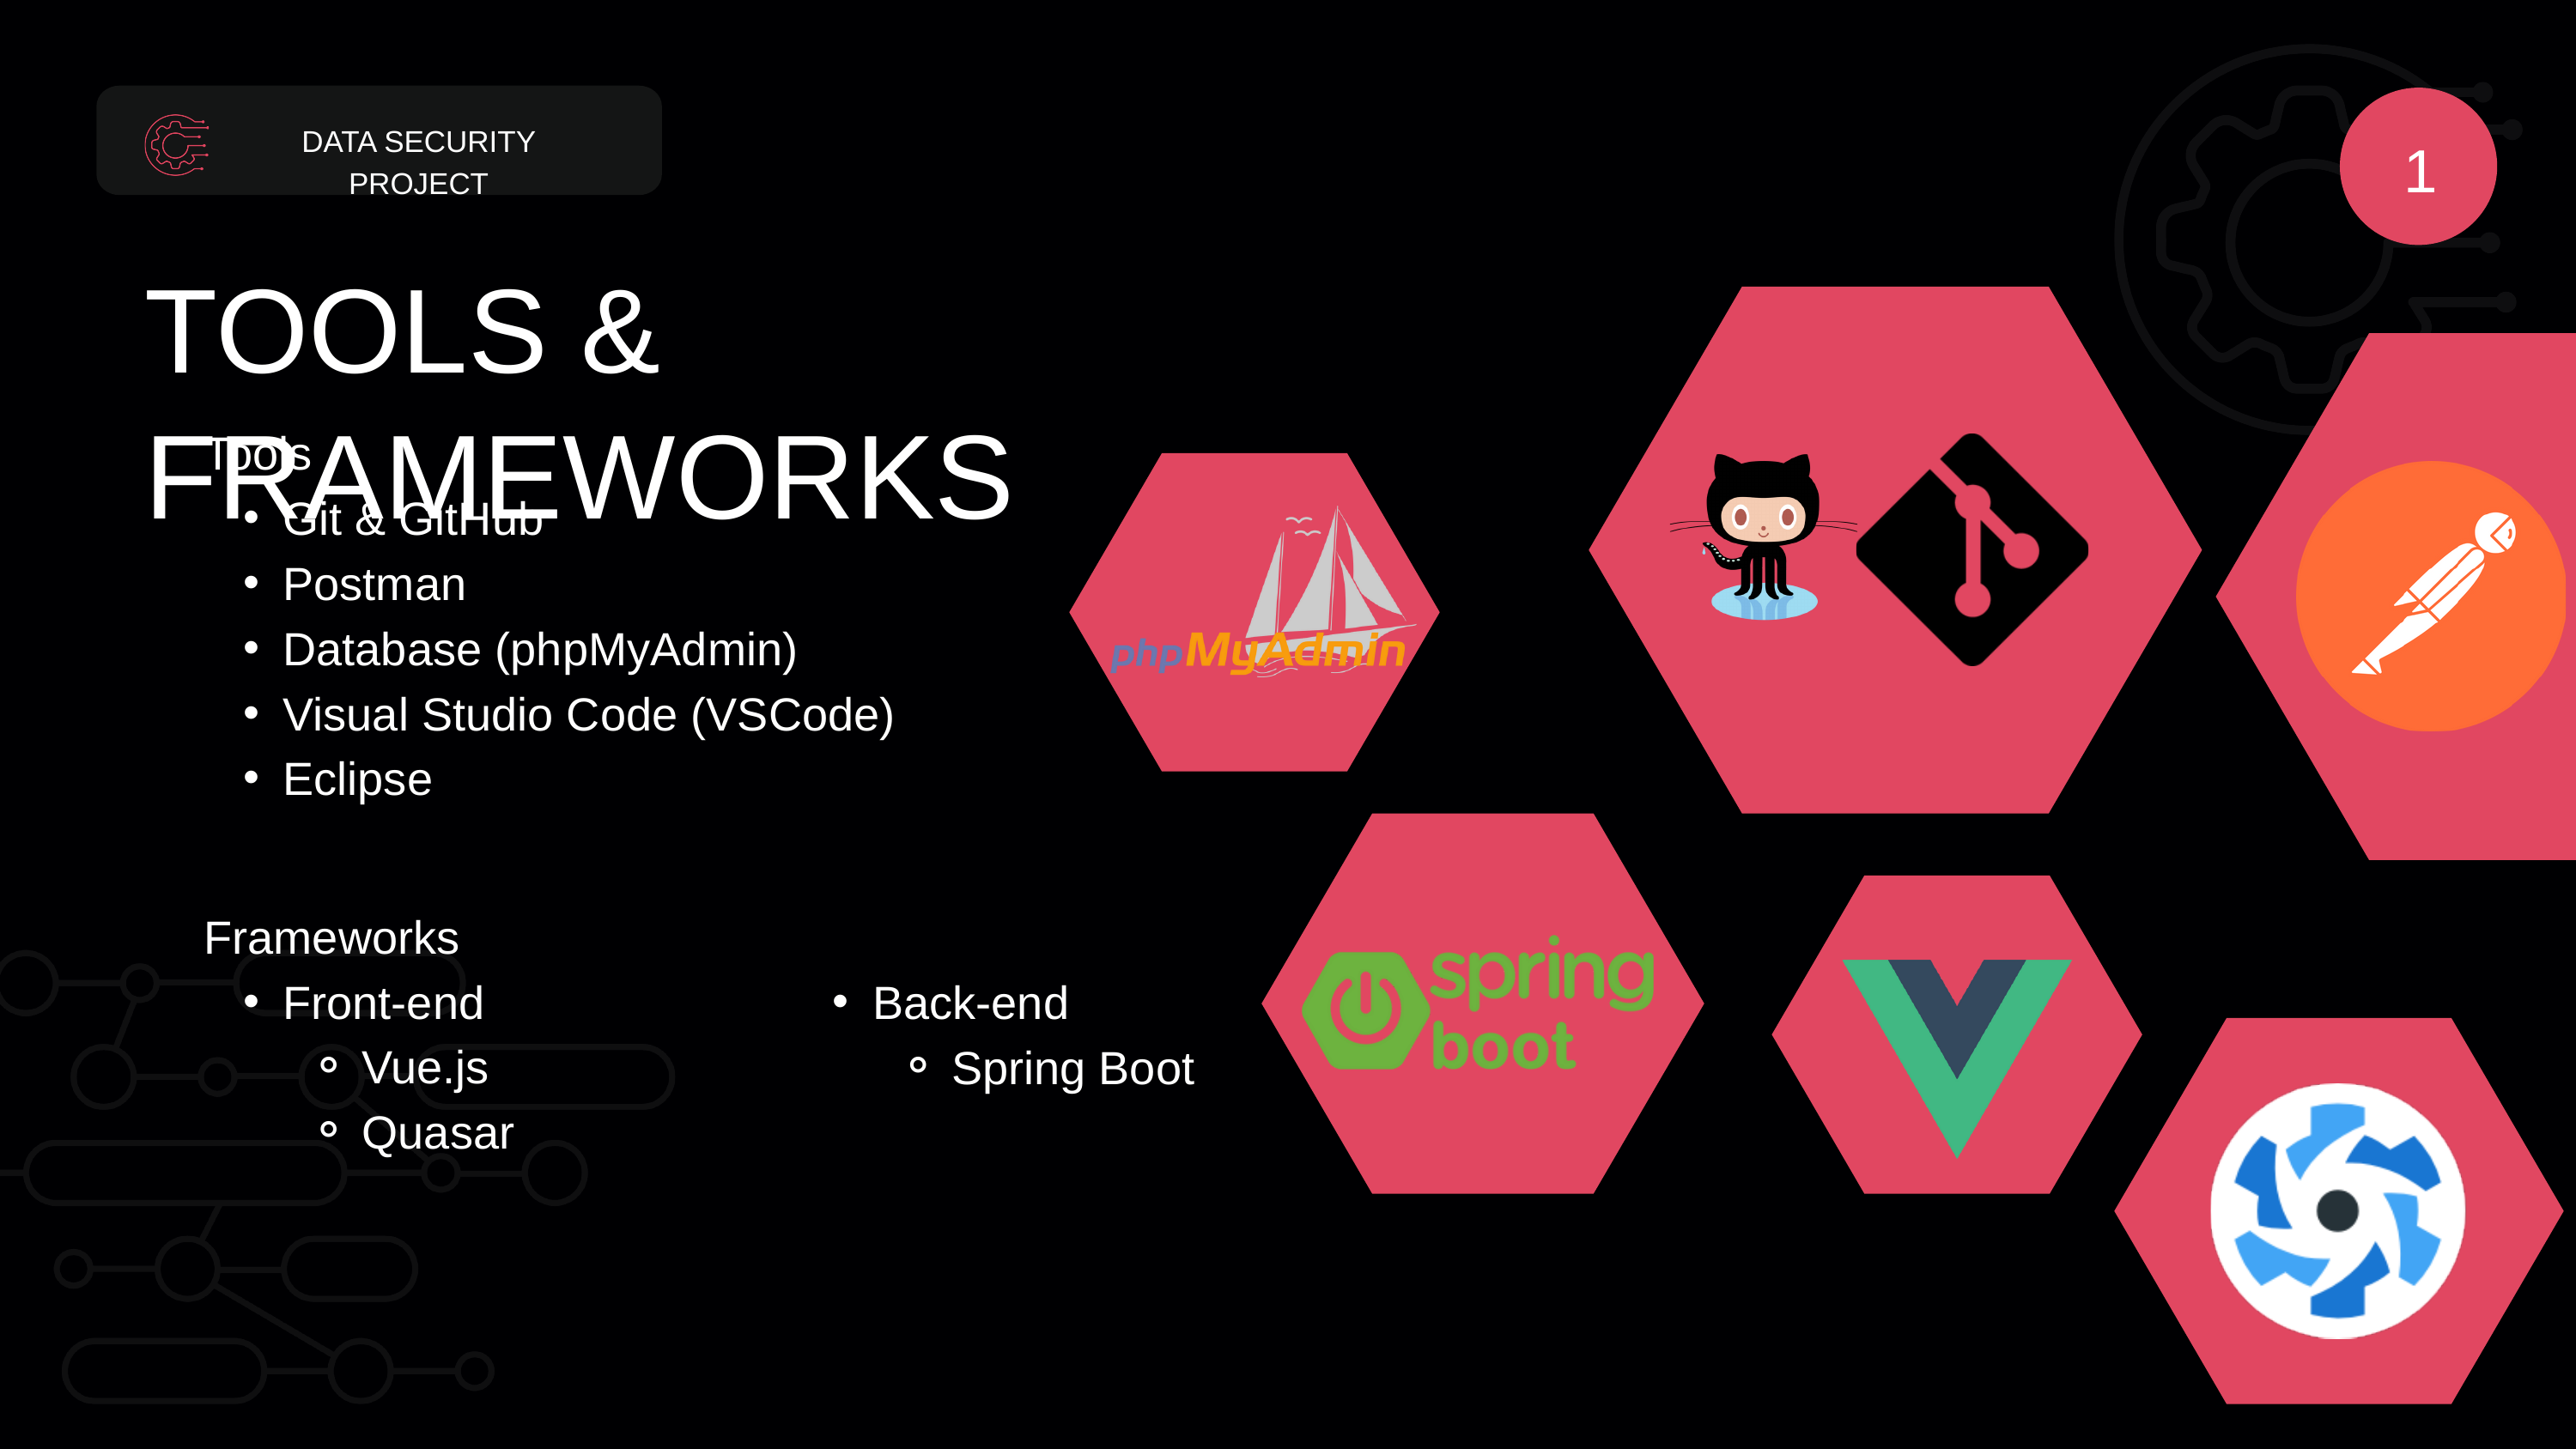

DATA SECURITY PROJECT

1
TOOLS & FRAMEWORKS

Tools
Git & GitHub
Postman
Database (phpMyAdmin)
Visual Studio Code (VSCode)
Eclipse

Frameworks
Front-end
Vue.js
Quasar

Back-end
Spring Boot